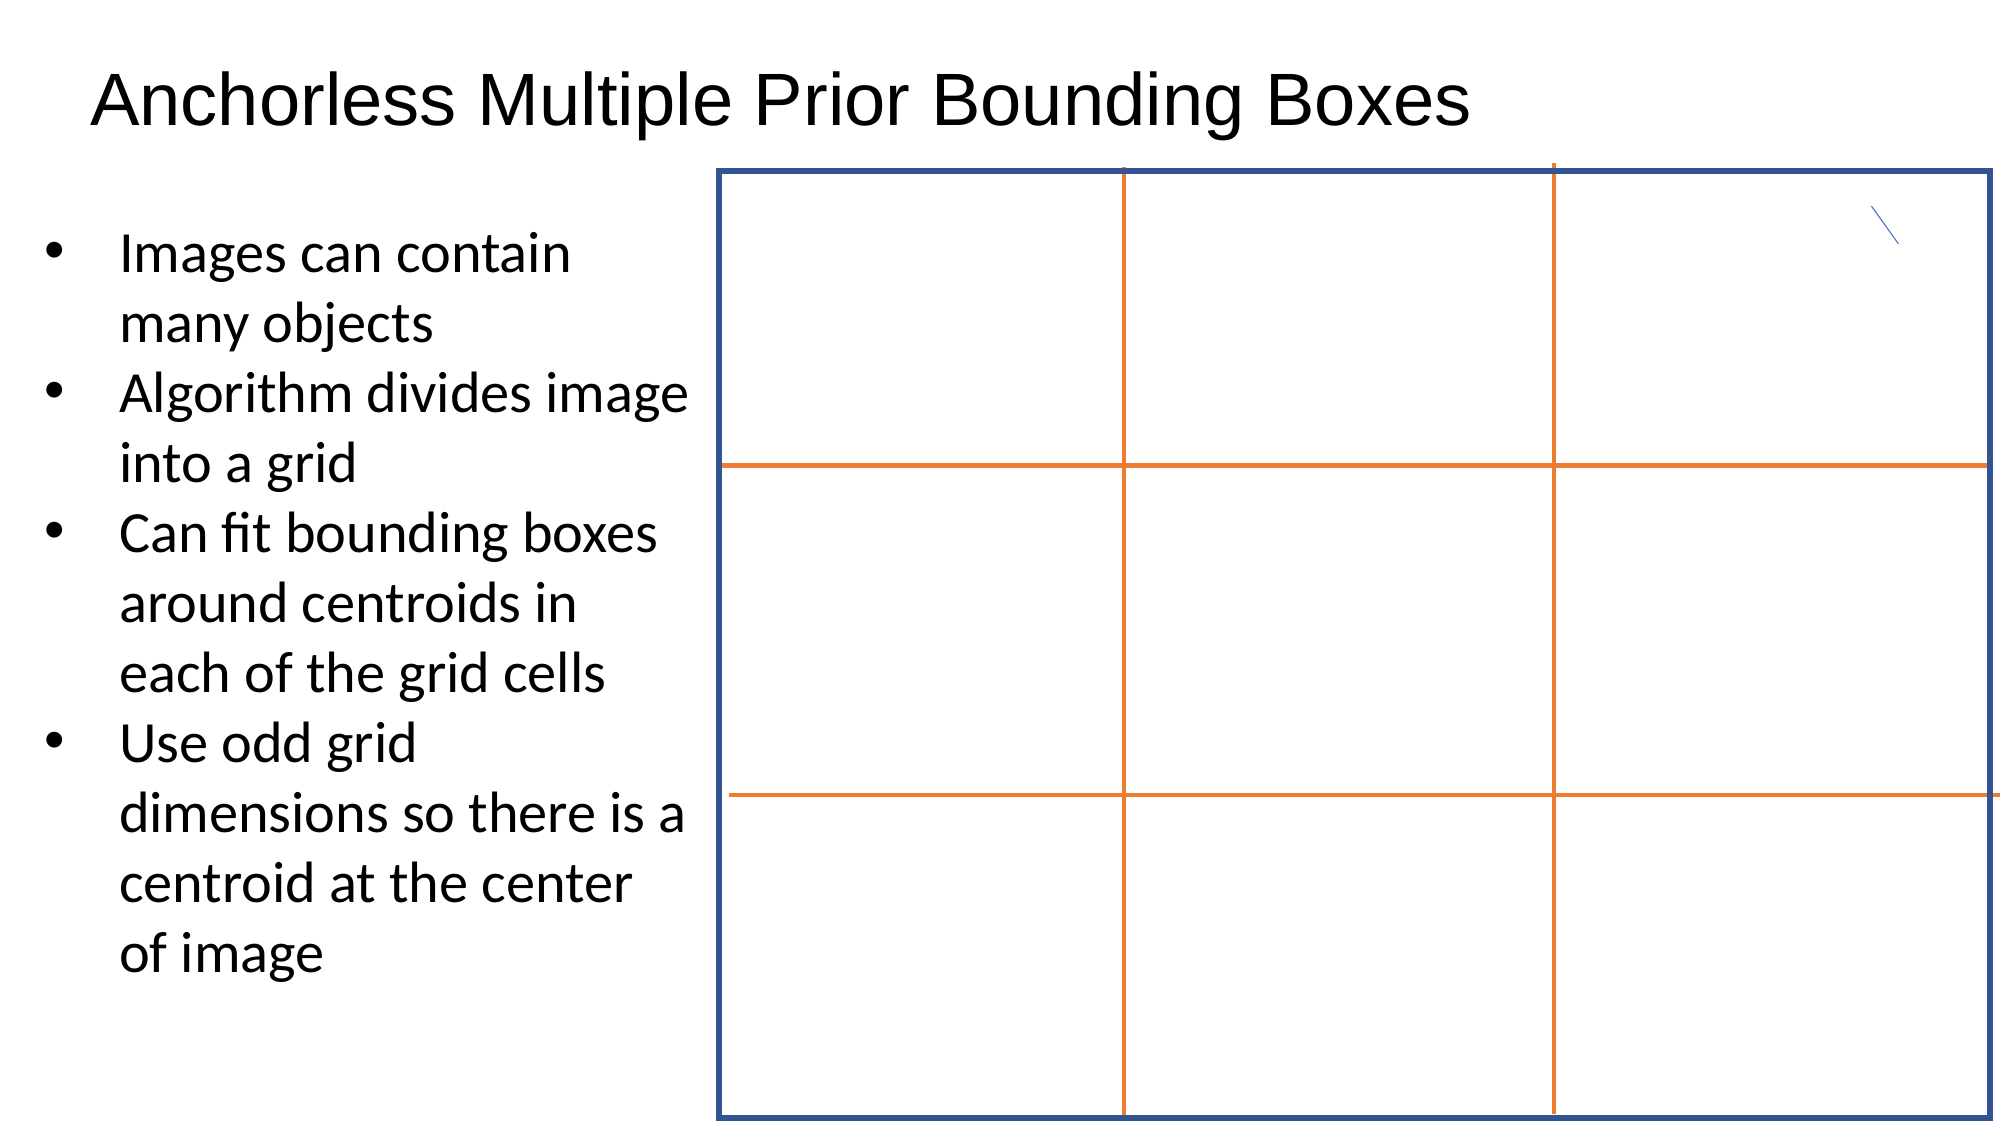

Anchorless Multiple Prior Bounding Boxes

Images can contain many objects
Algorithm divides image into a grid
Can fit bounding boxes around centroids in each of the grid cells
Use odd grid dimensions so there is a centroid at the center of image